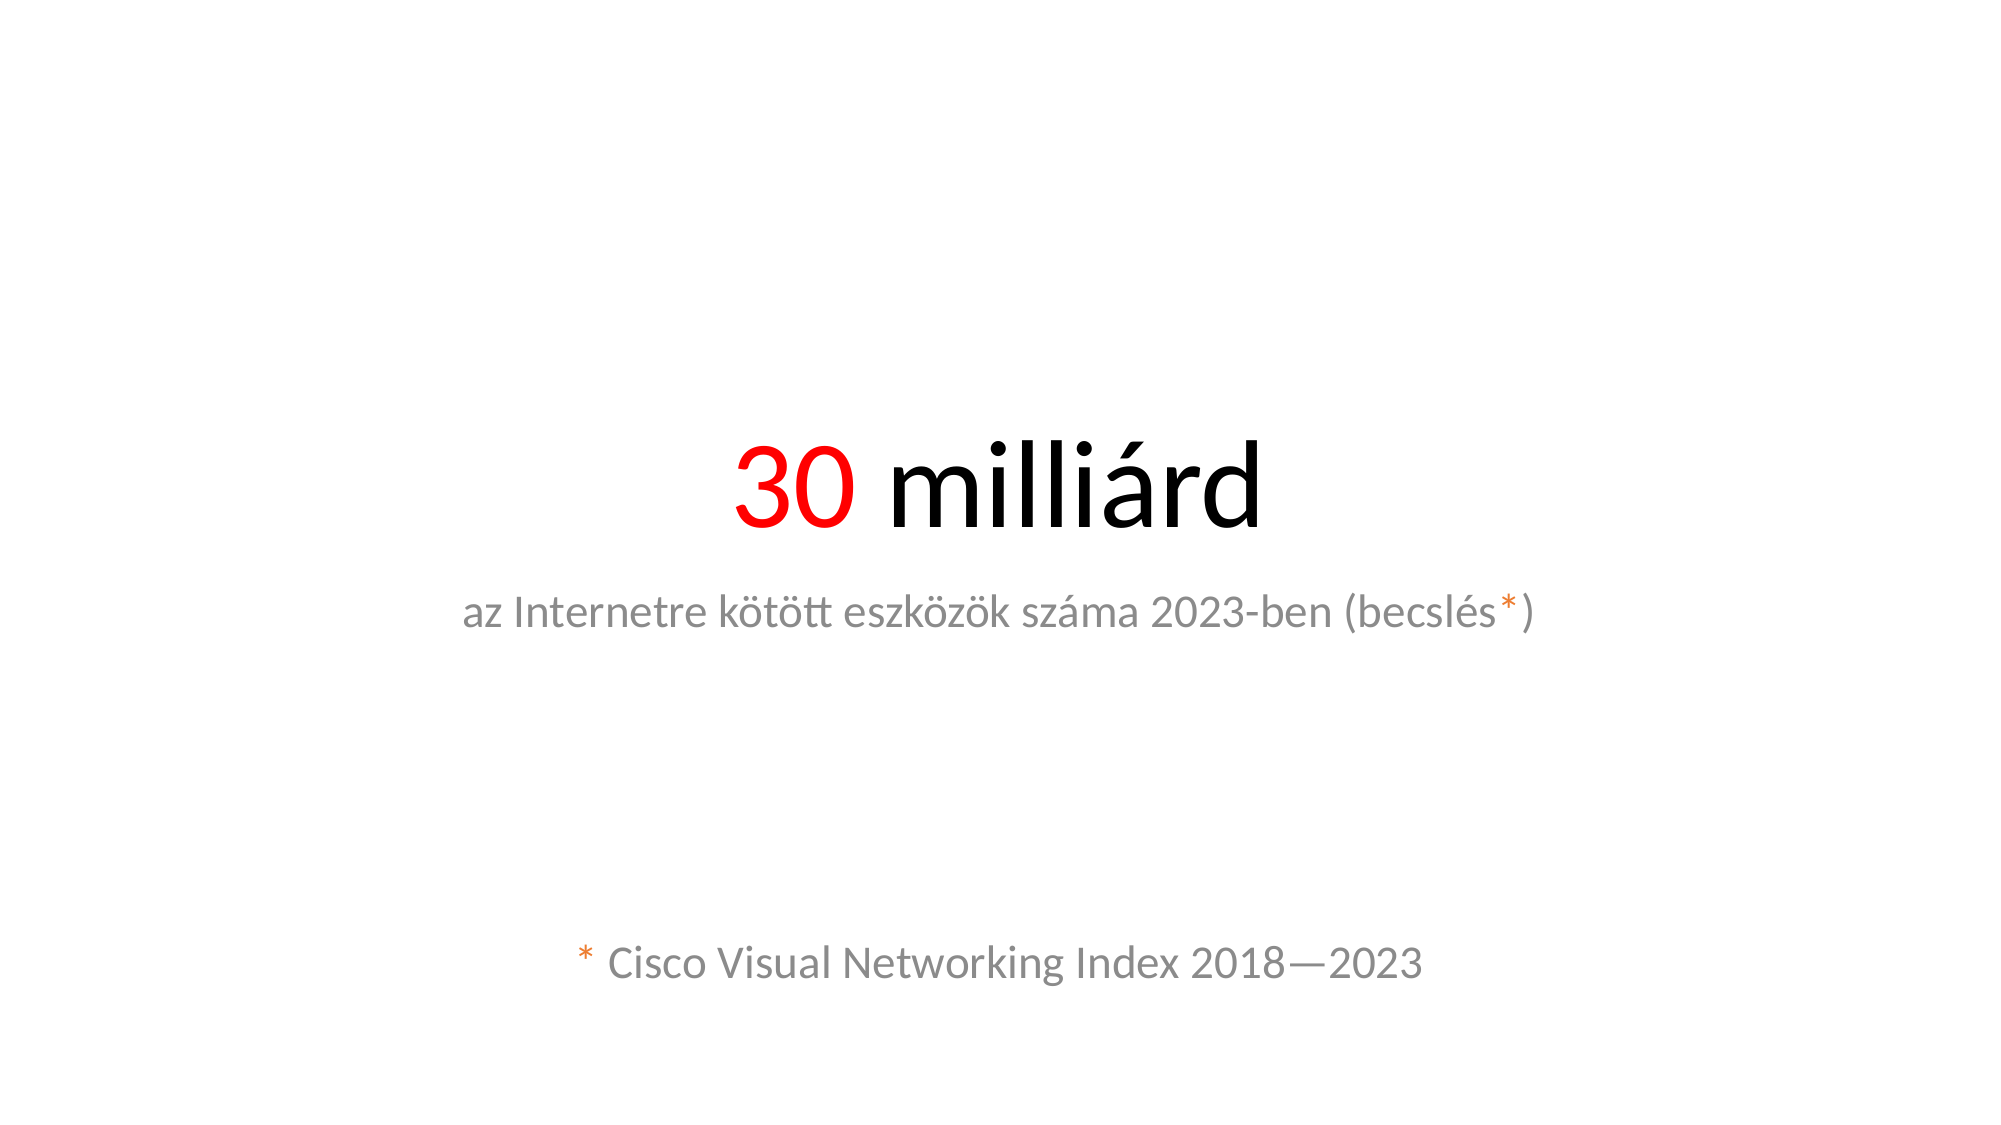

# 30 milliárd
az Internetre kötött eszközök száma 2023-ben (becslés*)

* Cisco Visual Networking Index 2018—2023